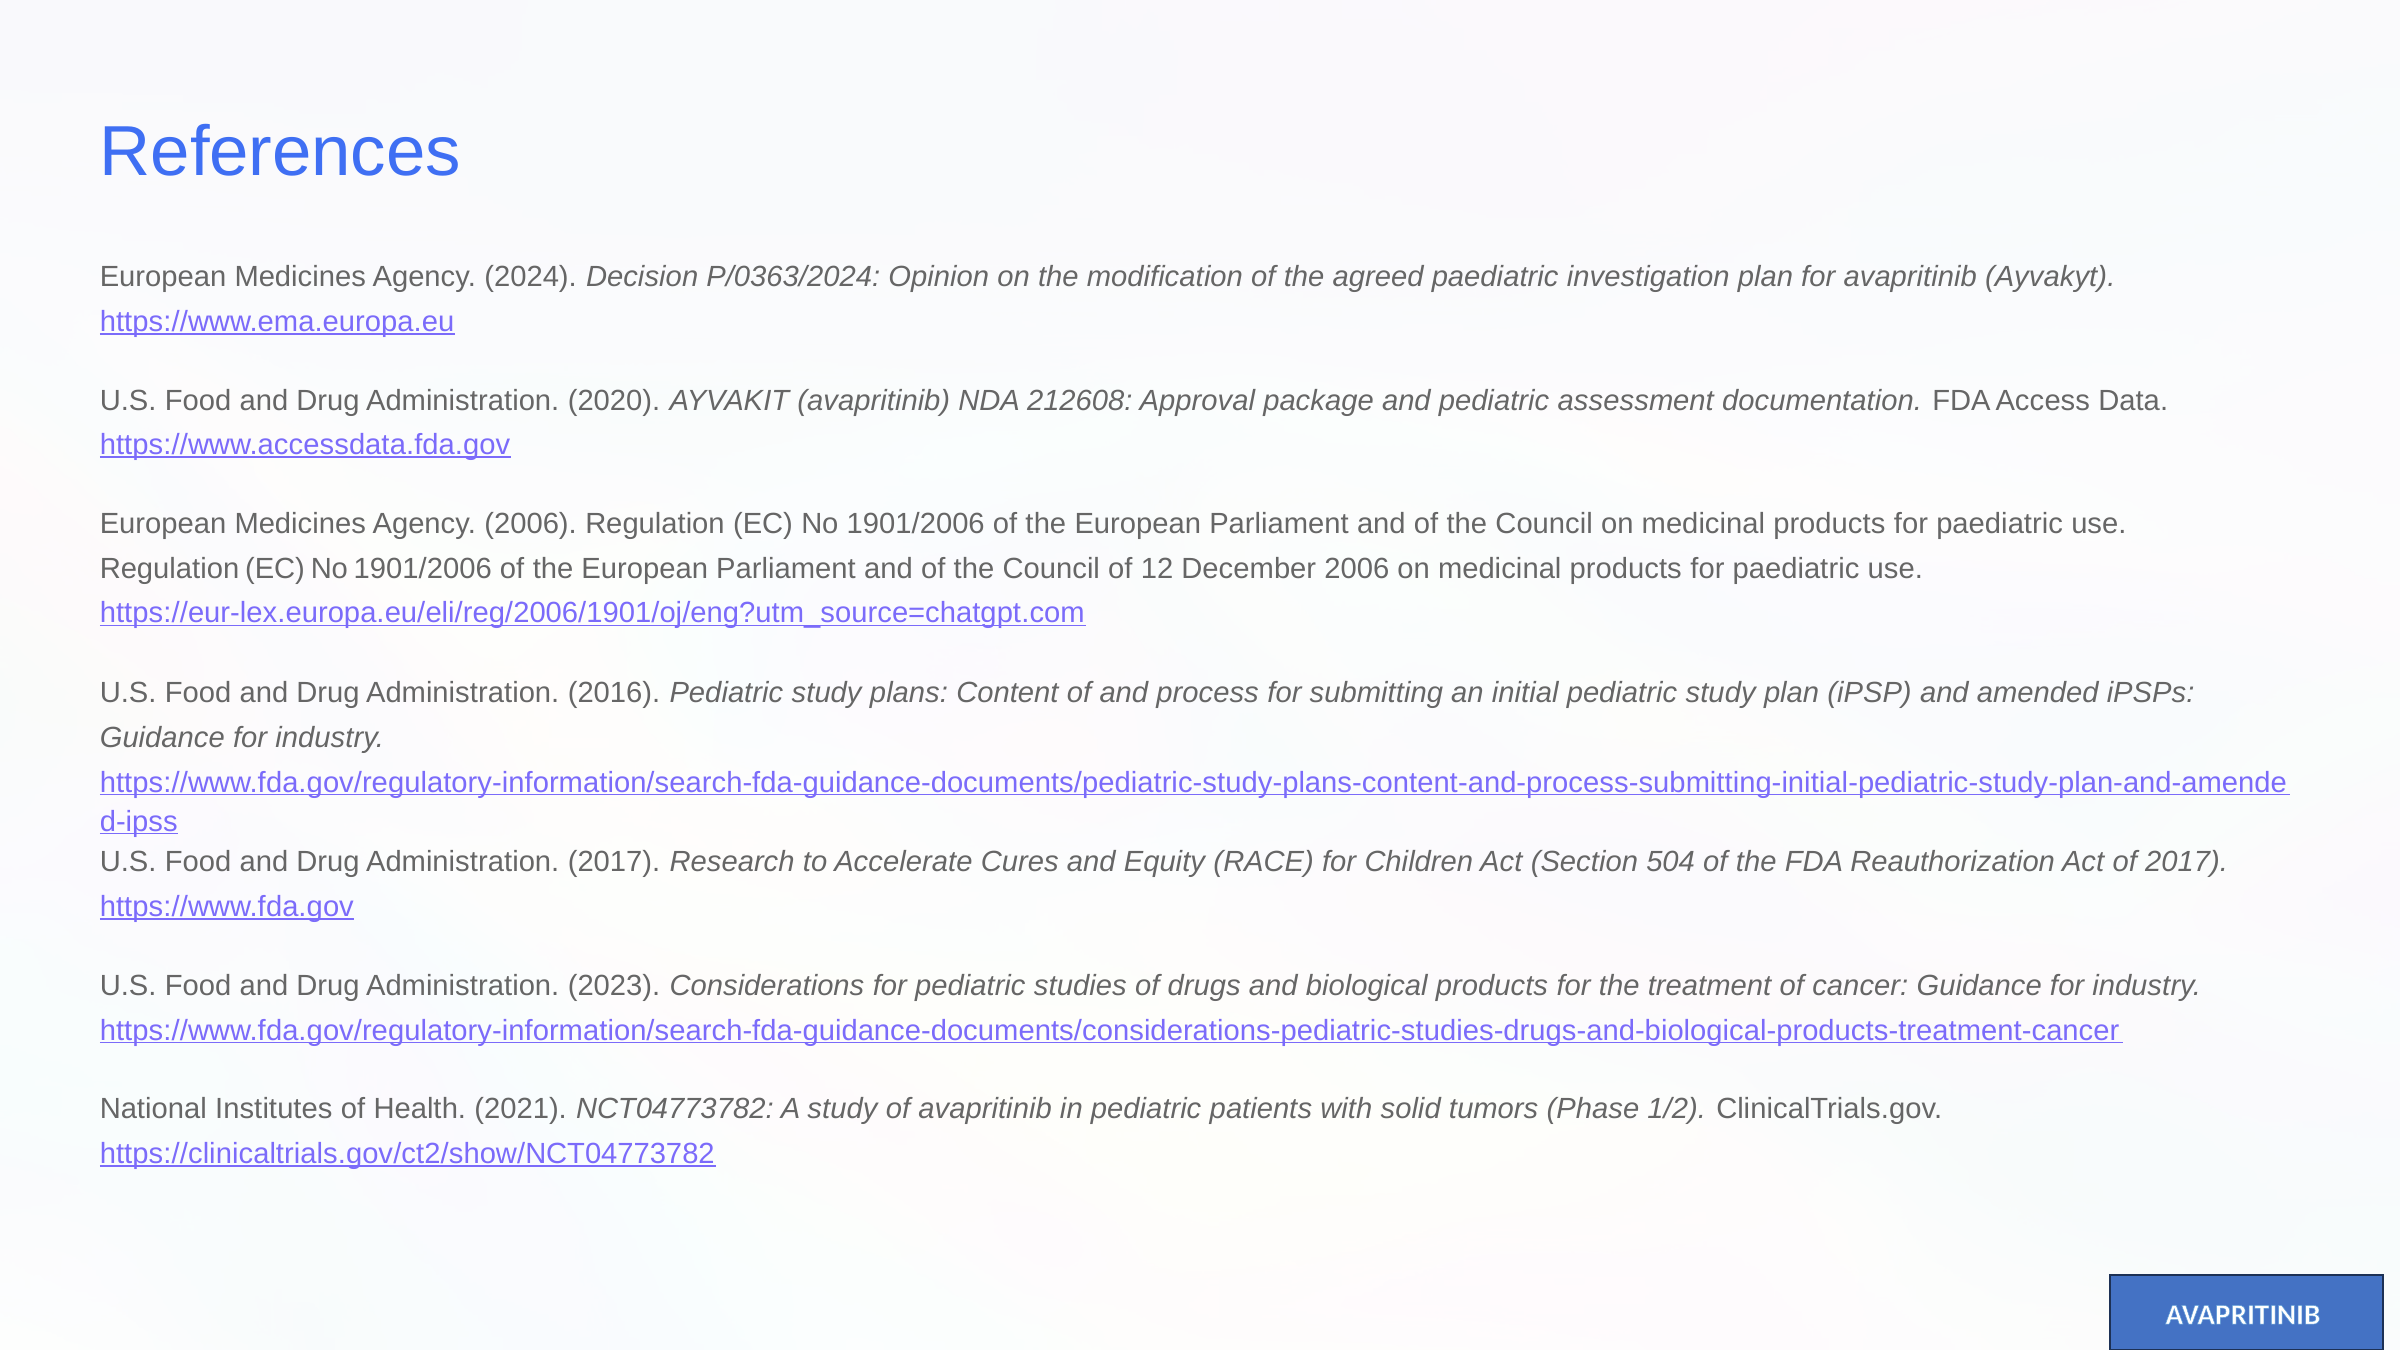

References
European Medicines Agency. (2024). Decision P/0363/2024: Opinion on the modification of the agreed paediatric investigation plan for avapritinib (Ayvakyt). https://www.ema.europa.eu
U.S. Food and Drug Administration. (2020). AYVAKIT (avapritinib) NDA 212608: Approval package and pediatric assessment documentation. FDA Access Data. https://www.accessdata.fda.gov
European Medicines Agency. (2006). Regulation (EC) No 1901/2006 of the European Parliament and of the Council on medicinal products for paediatric use. Regulation (EC) No 1901/2006 of the European Parliament and of the Council of 12 December 2006 on medicinal products for paediatric use. https://eur-lex.europa.eu/eli/reg/2006/1901/oj/eng?utm_source=chatgpt.com
U.S. Food and Drug Administration. (2016). Pediatric study plans: Content of and process for submitting an initial pediatric study plan (iPSP) and amended iPSPs: Guidance for industry. https://www.fda.gov/regulatory-information/search-fda-guidance-documents/pediatric-study-plans-content-and-process-submitting-initial-pediatric-study-plan-and-amended-ipss
U.S. Food and Drug Administration. (2017). Research to Accelerate Cures and Equity (RACE) for Children Act (Section 504 of the FDA Reauthorization Act of 2017). https://www.fda.gov
U.S. Food and Drug Administration. (2023). Considerations for pediatric studies of drugs and biological products for the treatment of cancer: Guidance for industry. https://www.fda.gov/regulatory-information/search-fda-guidance-documents/considerations-pediatric-studies-drugs-and-biological-products-treatment-cancer
National Institutes of Health. (2021). NCT04773782: A study of avapritinib in pediatric patients with solid tumors (Phase 1/2). ClinicalTrials.gov. https://clinicaltrials.gov/ct2/show/NCT04773782

AVAPRITINIB